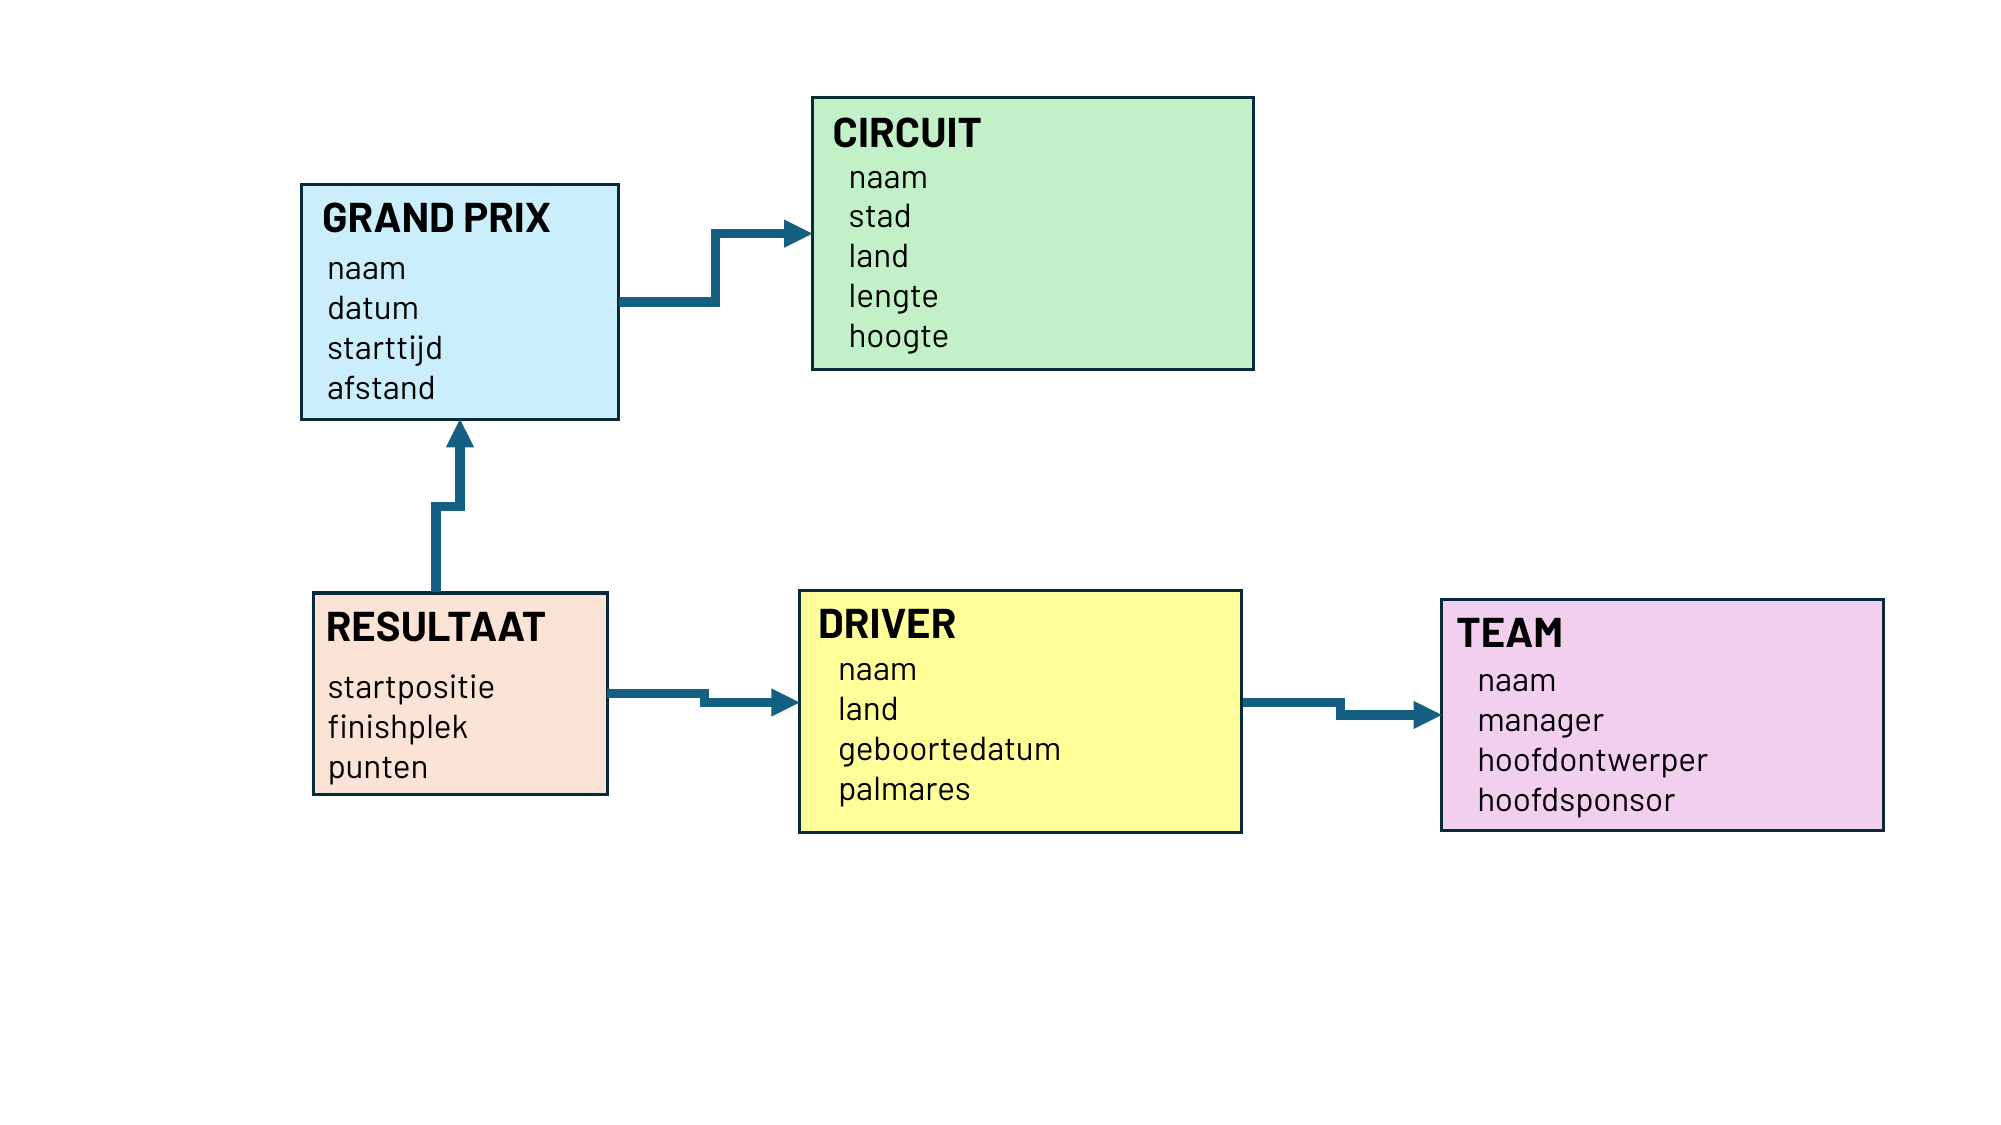

CIRCUIT
naam
stad
land
lengte
hoogte

GRAND PRIX

naam
datum
starttijd
afstand

DRIVER

RESULTAAT

TEAM

naam
land
geboortedatum
palmares

naam
manager
hoofdontwerper
hoofdsponsor

startpositie
finishplek
punten